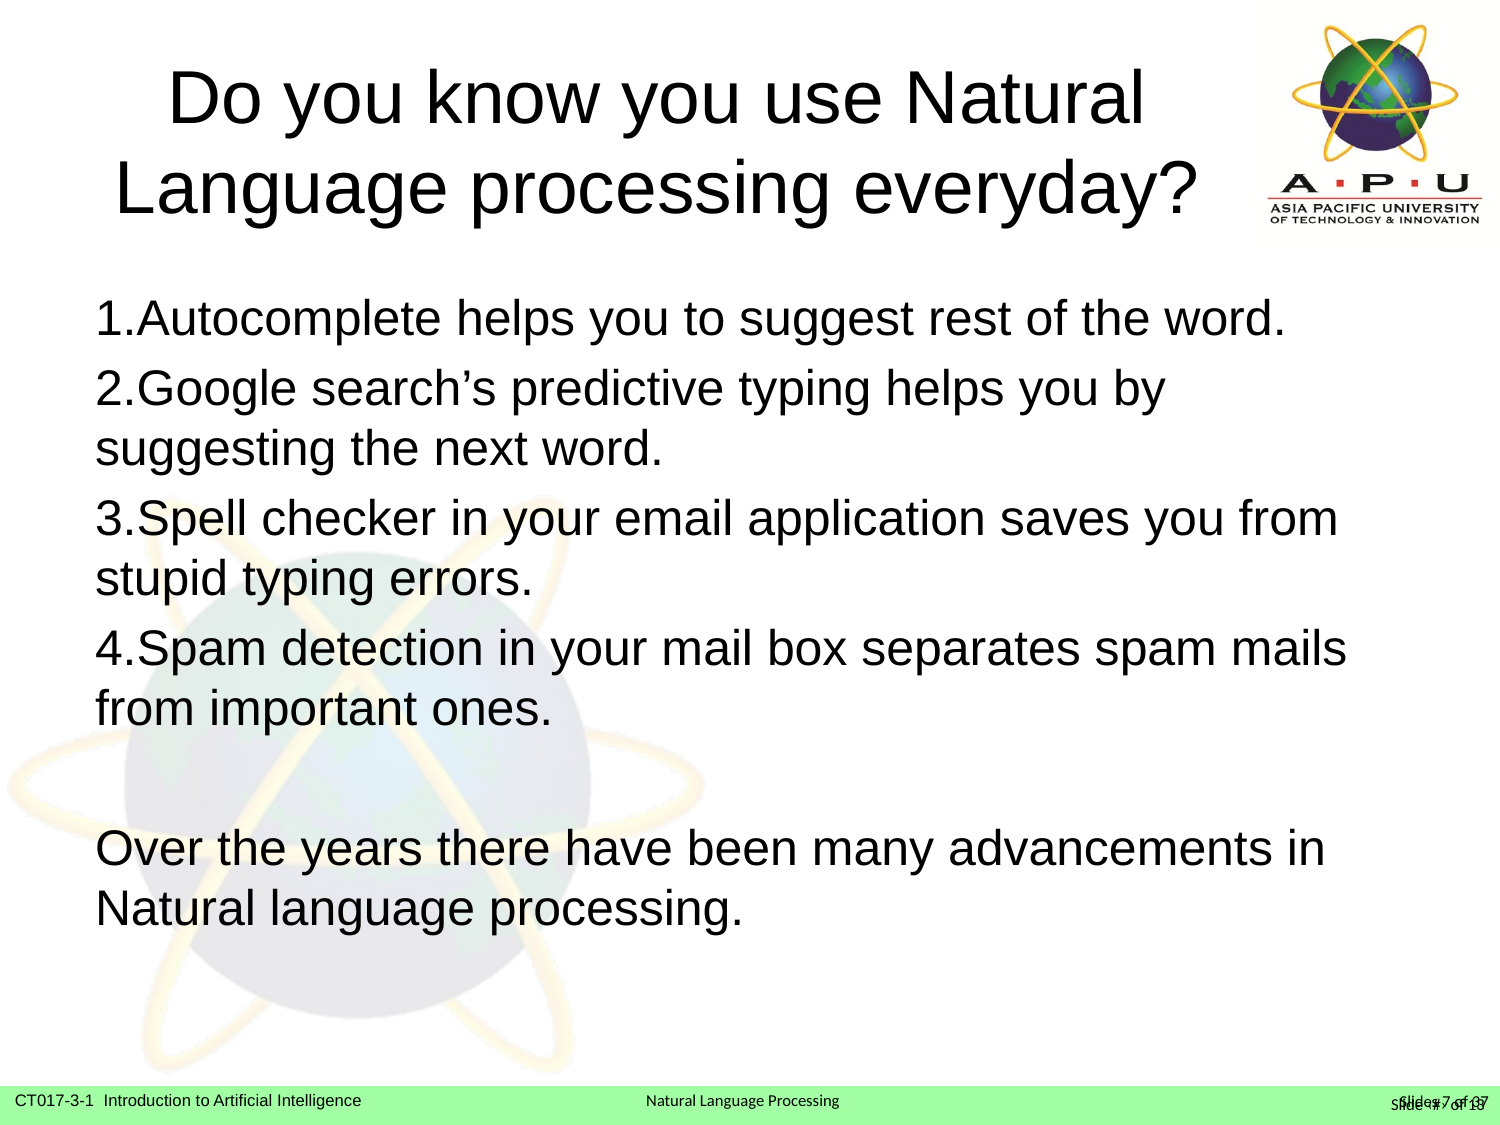

# Do you know you use Natural Language processing everyday?
1.Autocomplete helps you to suggest rest of the word.
2.Google search’s predictive typing helps you by suggesting the next word.
3.Spell checker in your email application saves you from stupid typing errors.
4.Spam detection in your mail box separates spam mails from important ones.

Over the years there have been many advancements in Natural language processing.

Slide ‹#› of 13